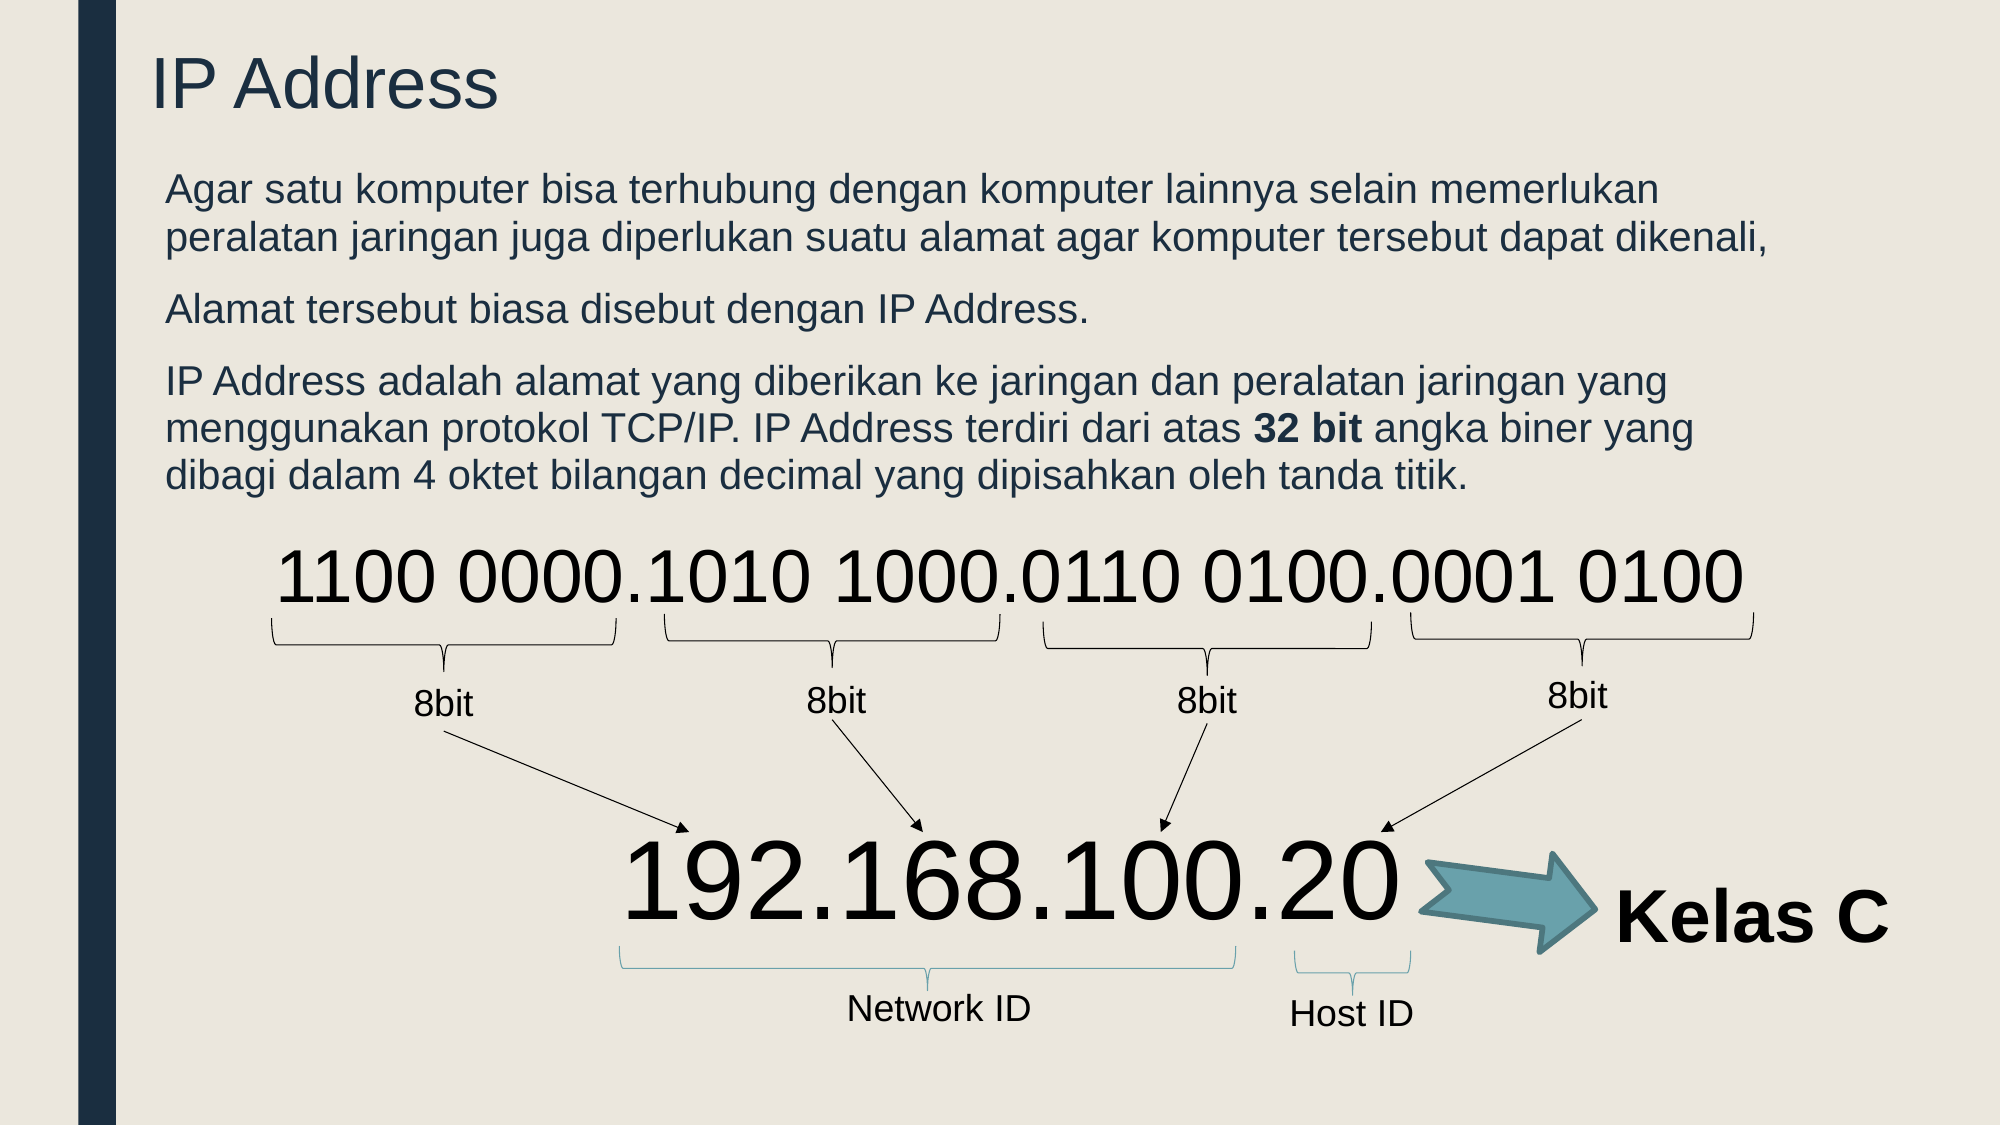

# IP Address
Agar satu komputer bisa terhubung dengan komputer lainnya selain memerlukan peralatan jaringan juga diperlukan suatu alamat agar komputer tersebut dapat dikenali,
Alamat tersebut biasa disebut dengan IP Address.
IP Address adalah alamat yang diberikan ke jaringan dan peralatan jaringan yang menggunakan protokol TCP/IP. IP Address terdiri dari atas 32 bit angka biner yang dibagi dalam 4 oktet bilangan decimal yang dipisahkan oleh tanda titik.

1100 0000.1010 1000.0110 0100.0001 0100
8bit
8bit
8bit
8bit
192.168.100.20

Kelas C

Network ID
Host ID